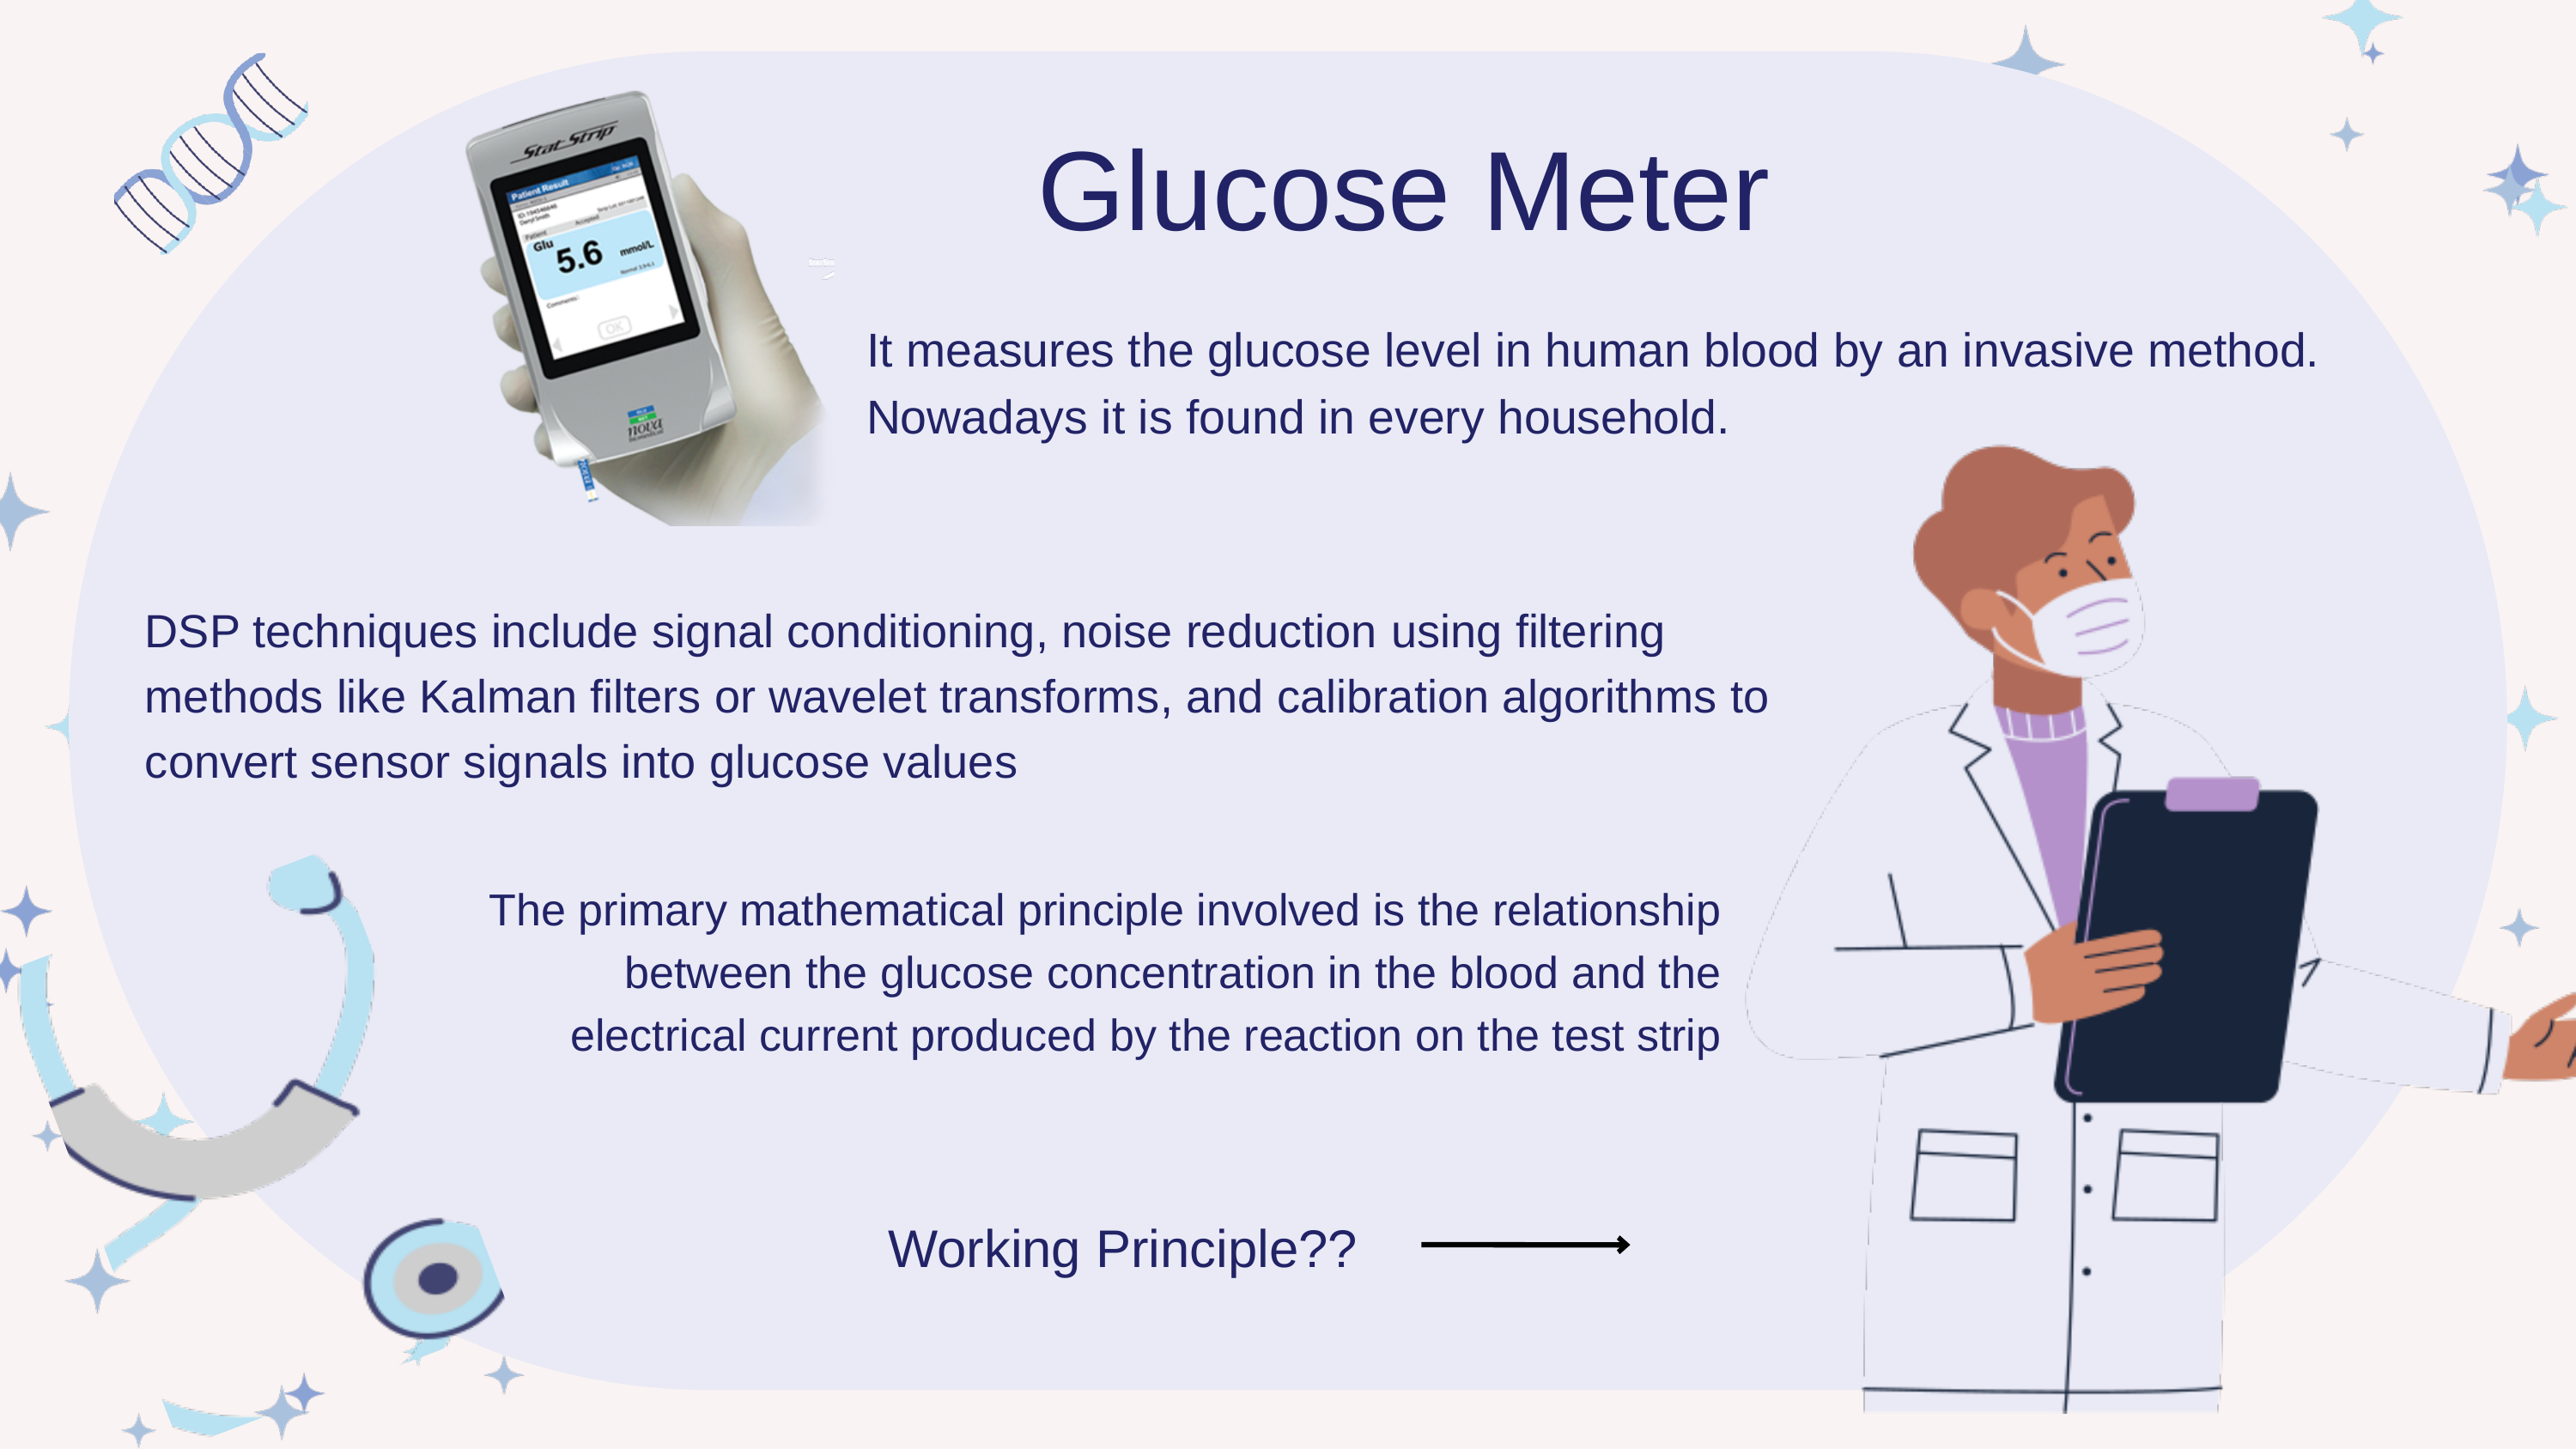

Glucose Meter
It measures the glucose level in human blood by an invasive method. Nowadays it is found in every household.

DSP techniques include signal conditioning, noise reduction using filtering methods like Kalman filters or wavelet transforms, and calibration algorithms to convert sensor signals into glucose values
The primary mathematical principle involved is the relationship between the glucose concentration in the blood and the electrical current produced by the reaction on the test strip

Working Principle??